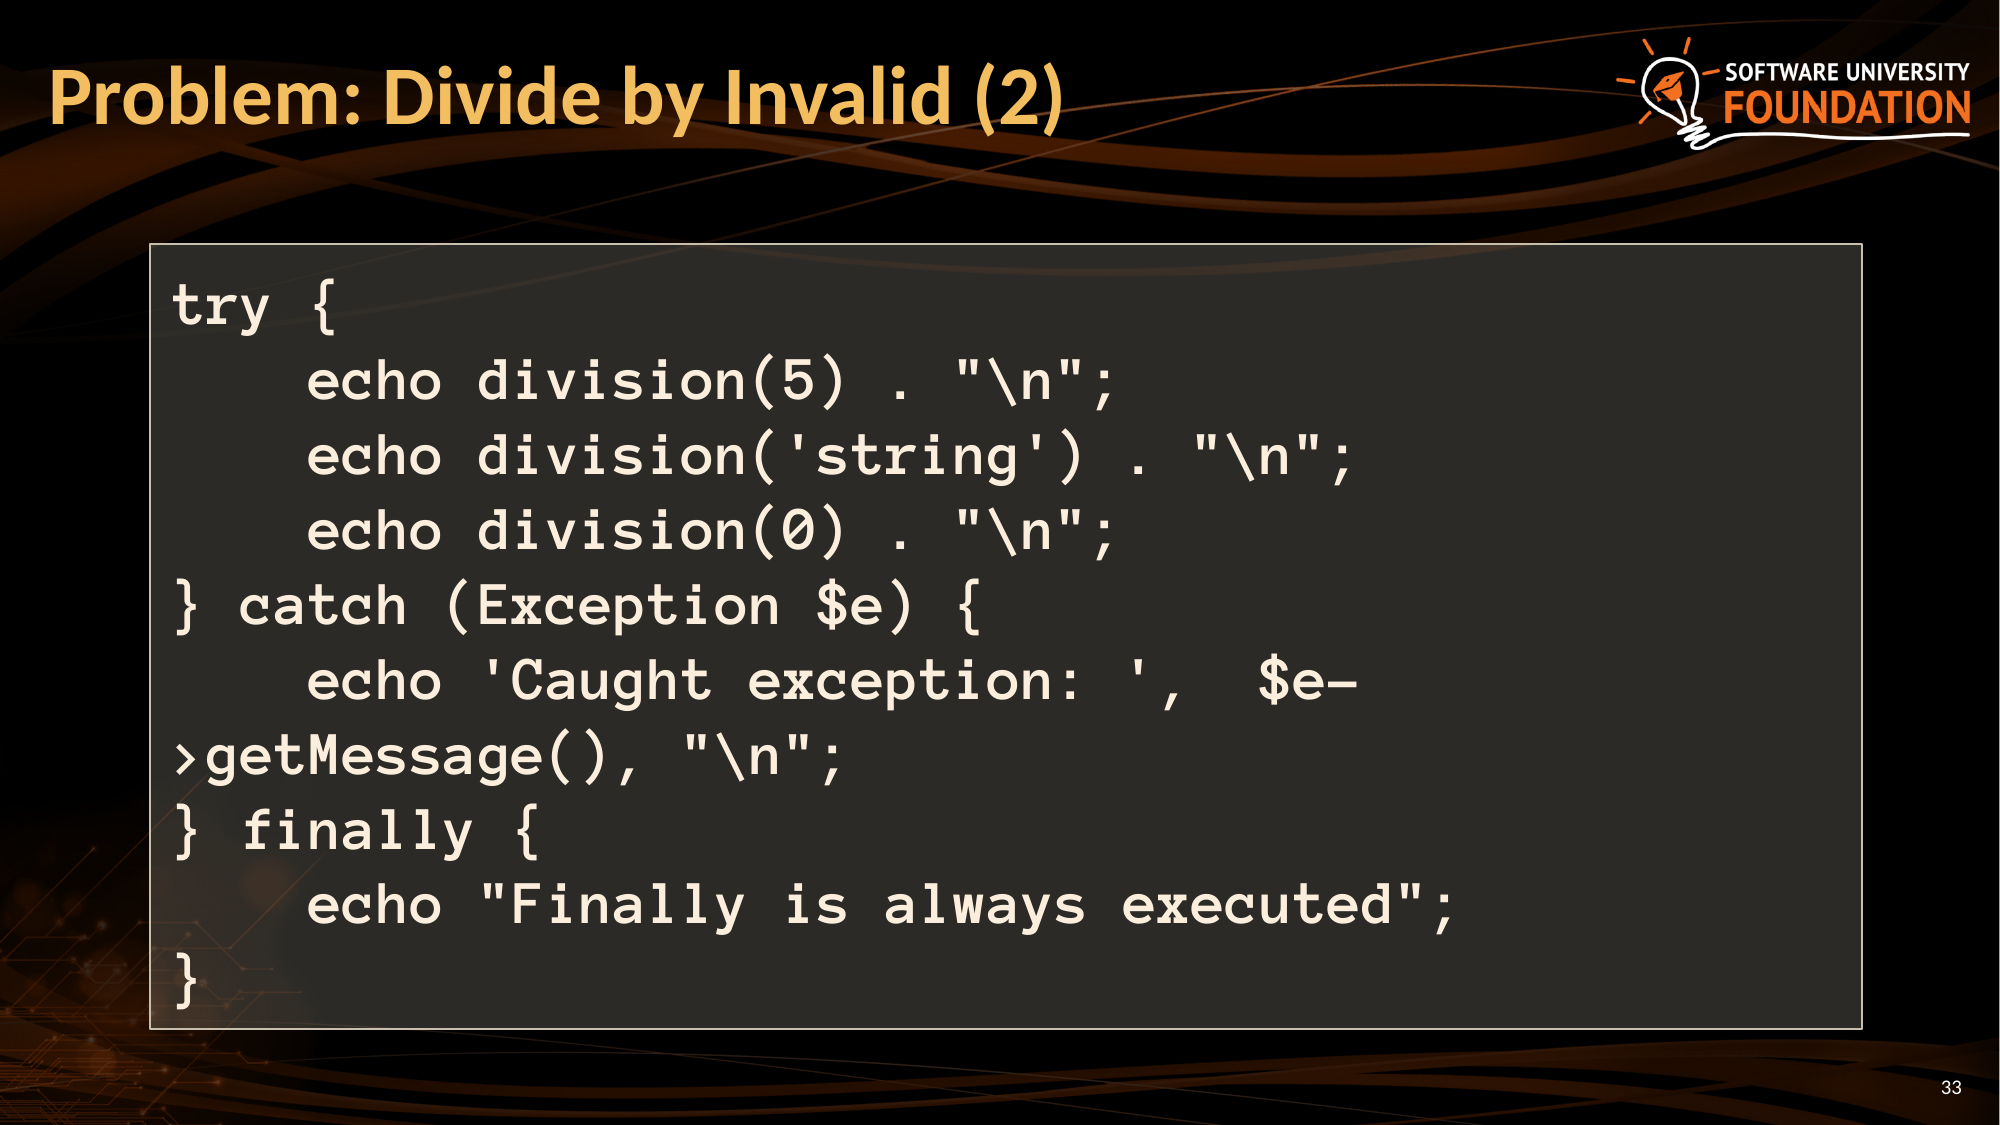

# Problem: Divide by Invalid (2)
try {
    echo division(5) . "\n";
    echo division('string') . "\n";
    echo division(0) . "\n";
} catch (Exception $e) {
    echo 'Caught exception: ',  $e->getMessage(), "\n";
} finally {
    echo "Finally is always executed";
}
33